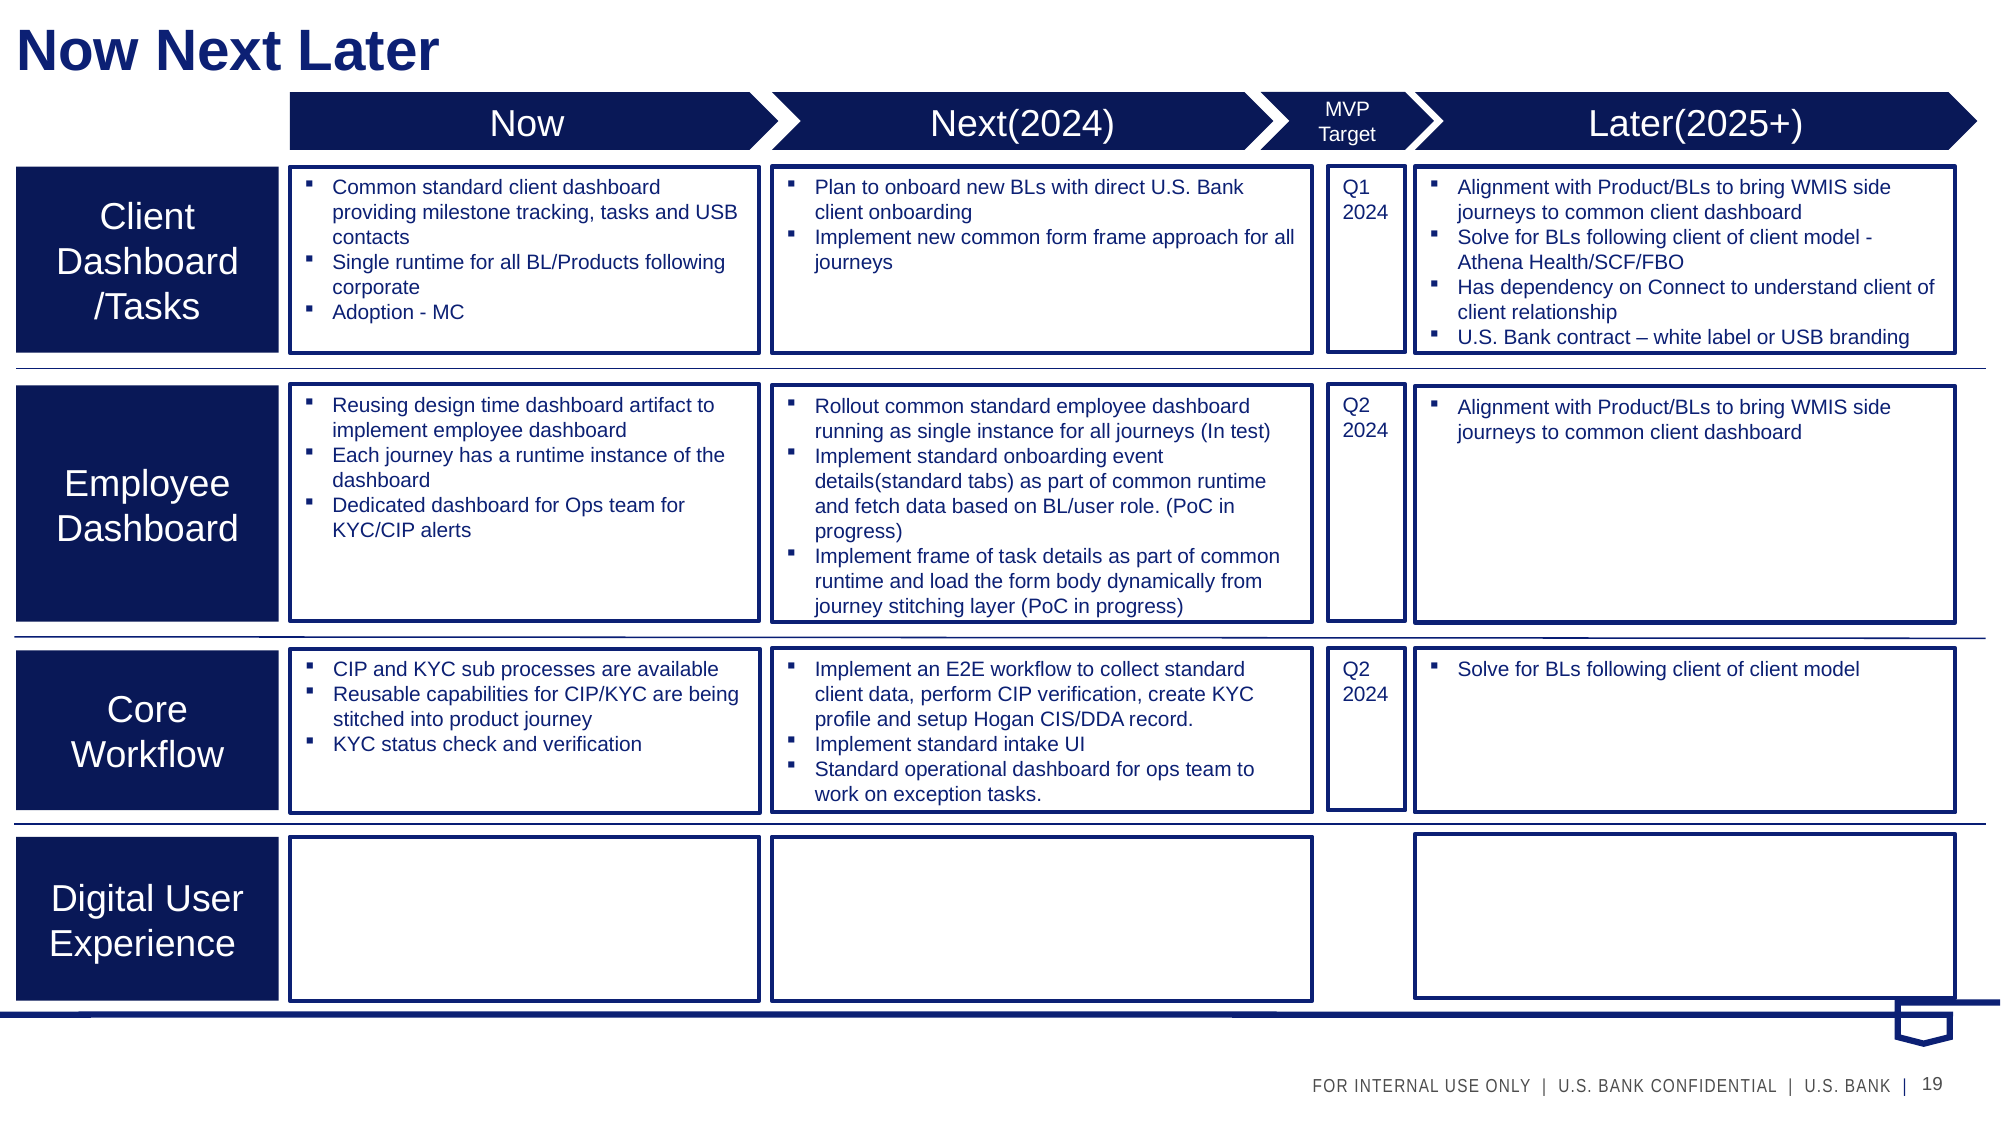

# Now Next Later
MVP
Target
Now
Next(2024)
Later(2025+)
Q1
2024
Plan to onboard new BLs with direct U.S. Bank client onboarding
Implement new common form frame approach for all journeys

Alignment with Product/BLs to bring WMIS side journeys to common client dashboard
Solve for BLs following client of client model - Athena Health/SCF/FBO
Has dependency on Connect to understand client of client relationship
U.S. Bank contract – white label or USB branding
Client Dashboard
/Tasks
Common standard client dashboard providing milestone tracking, tasks and USB contacts
Single runtime for all BL/Products following corporate
Adoption - MC
Q2
2024
Reusing design time dashboard artifact to implement employee dashboard
Each journey has a runtime instance of the dashboard
Dedicated dashboard for Ops team for KYC/CIP alerts

Rollout common standard employee dashboard running as single instance for all journeys (In test)
Implement standard onboarding event details(standard tabs) as part of common runtime and fetch data based on BL/user role. (PoC in progress)
Implement frame of task details as part of common runtime and load the form body dynamically from journey stitching layer (PoC in progress)

Employee Dashboard
Alignment with Product/BLs to bring WMIS side journeys to common client dashboard
Q2
2024
Solve for BLs following client of client model
Implement an E2E workflow to collect standard client data, perform CIP verification, create KYC profile and setup Hogan CIS/DDA record.
Implement standard intake UI
Standard operational dashboard for ops team to work on exception tasks.

CIP and KYC sub processes are available
Reusable capabilities for CIP/KYC are being stitched into product journey
KYC status check and verification

Core Workflow

Digital User Experience